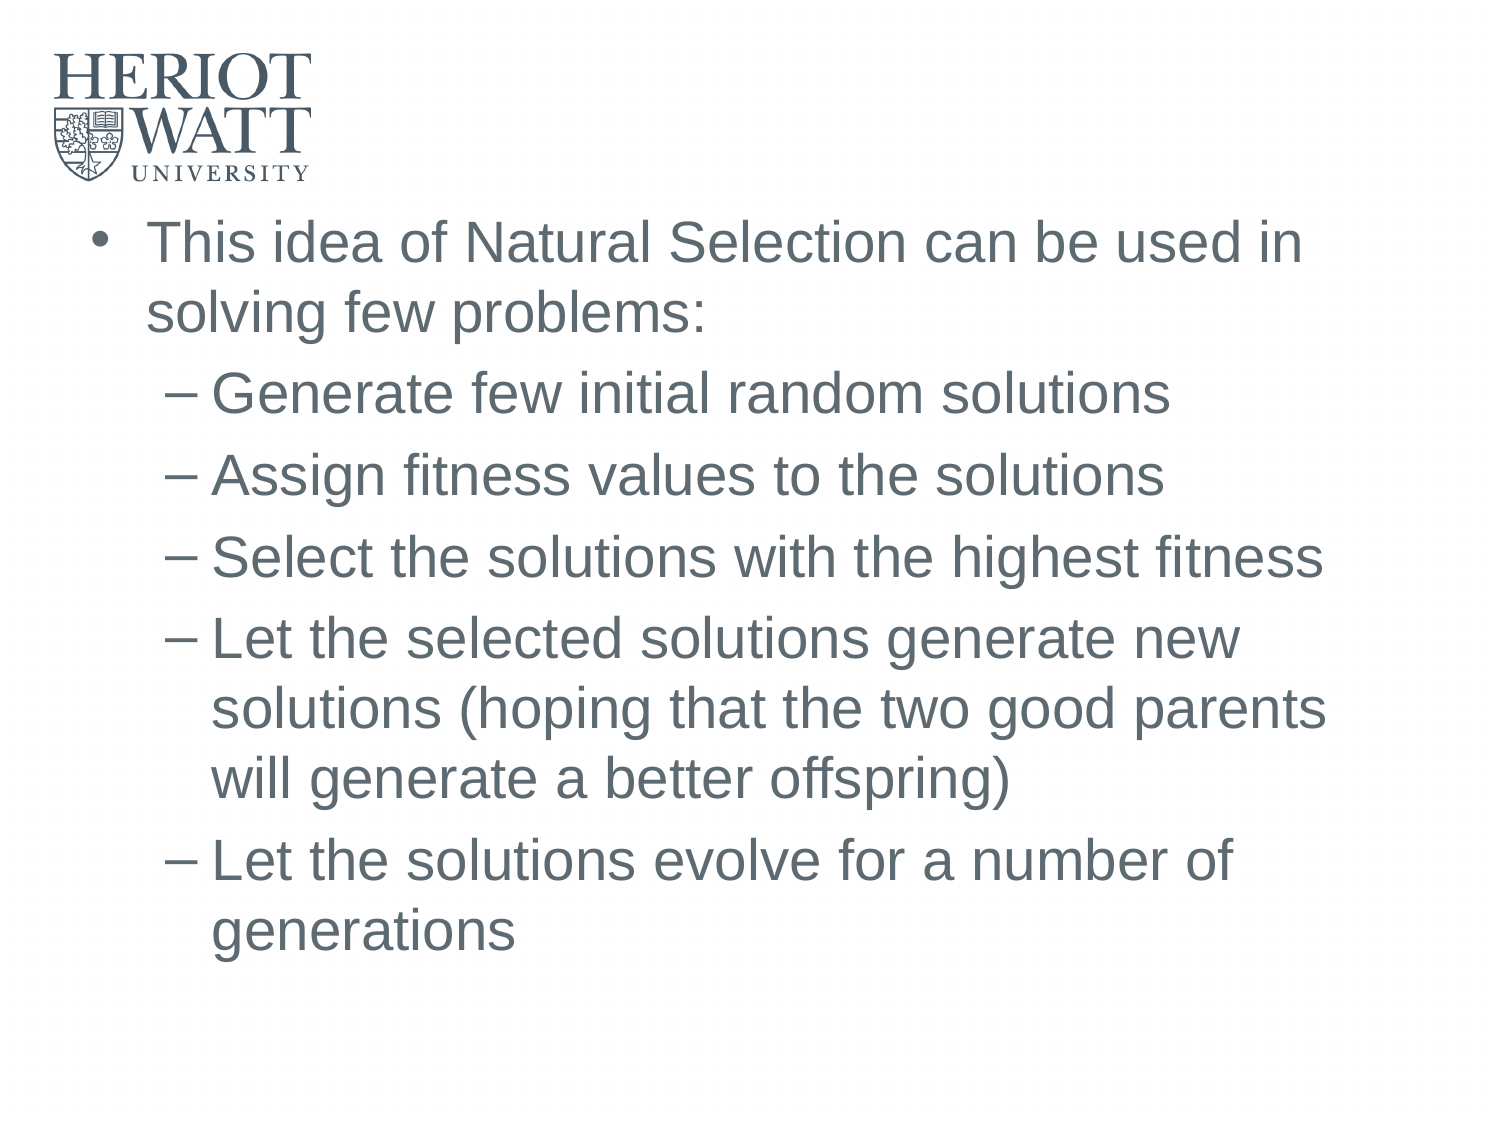

This idea of Natural Selection can be used in solving few problems:
Generate few initial random solutions
Assign fitness values to the solutions
Select the solutions with the highest fitness
Let the selected solutions generate new solutions (hoping that the two good parents will generate a better offspring)
Let the solutions evolve for a number of generations